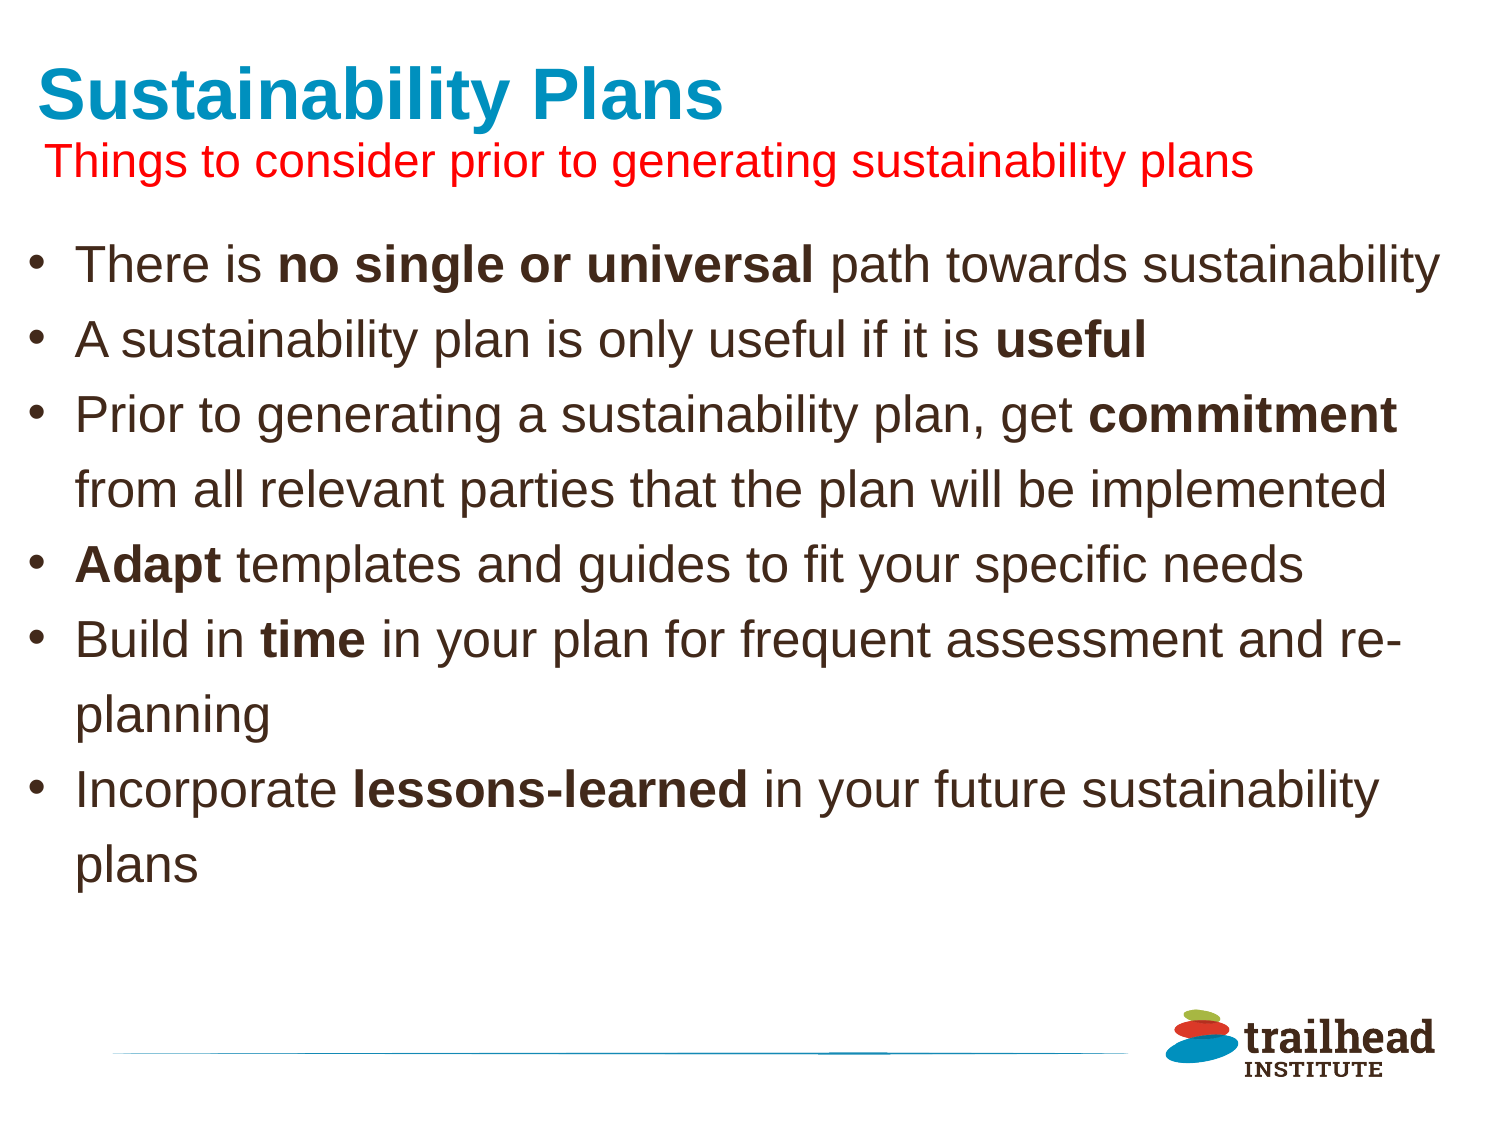

# Sustainability Plans
Things to consider prior to generating sustainability plans
There is no single or universal path towards sustainability
A sustainability plan is only useful if it is useful
Prior to generating a sustainability plan, get commitment from all relevant parties that the plan will be implemented
Adapt templates and guides to fit your specific needs
Build in time in your plan for frequent assessment and re-planning
Incorporate lessons-learned in your future sustainability plans